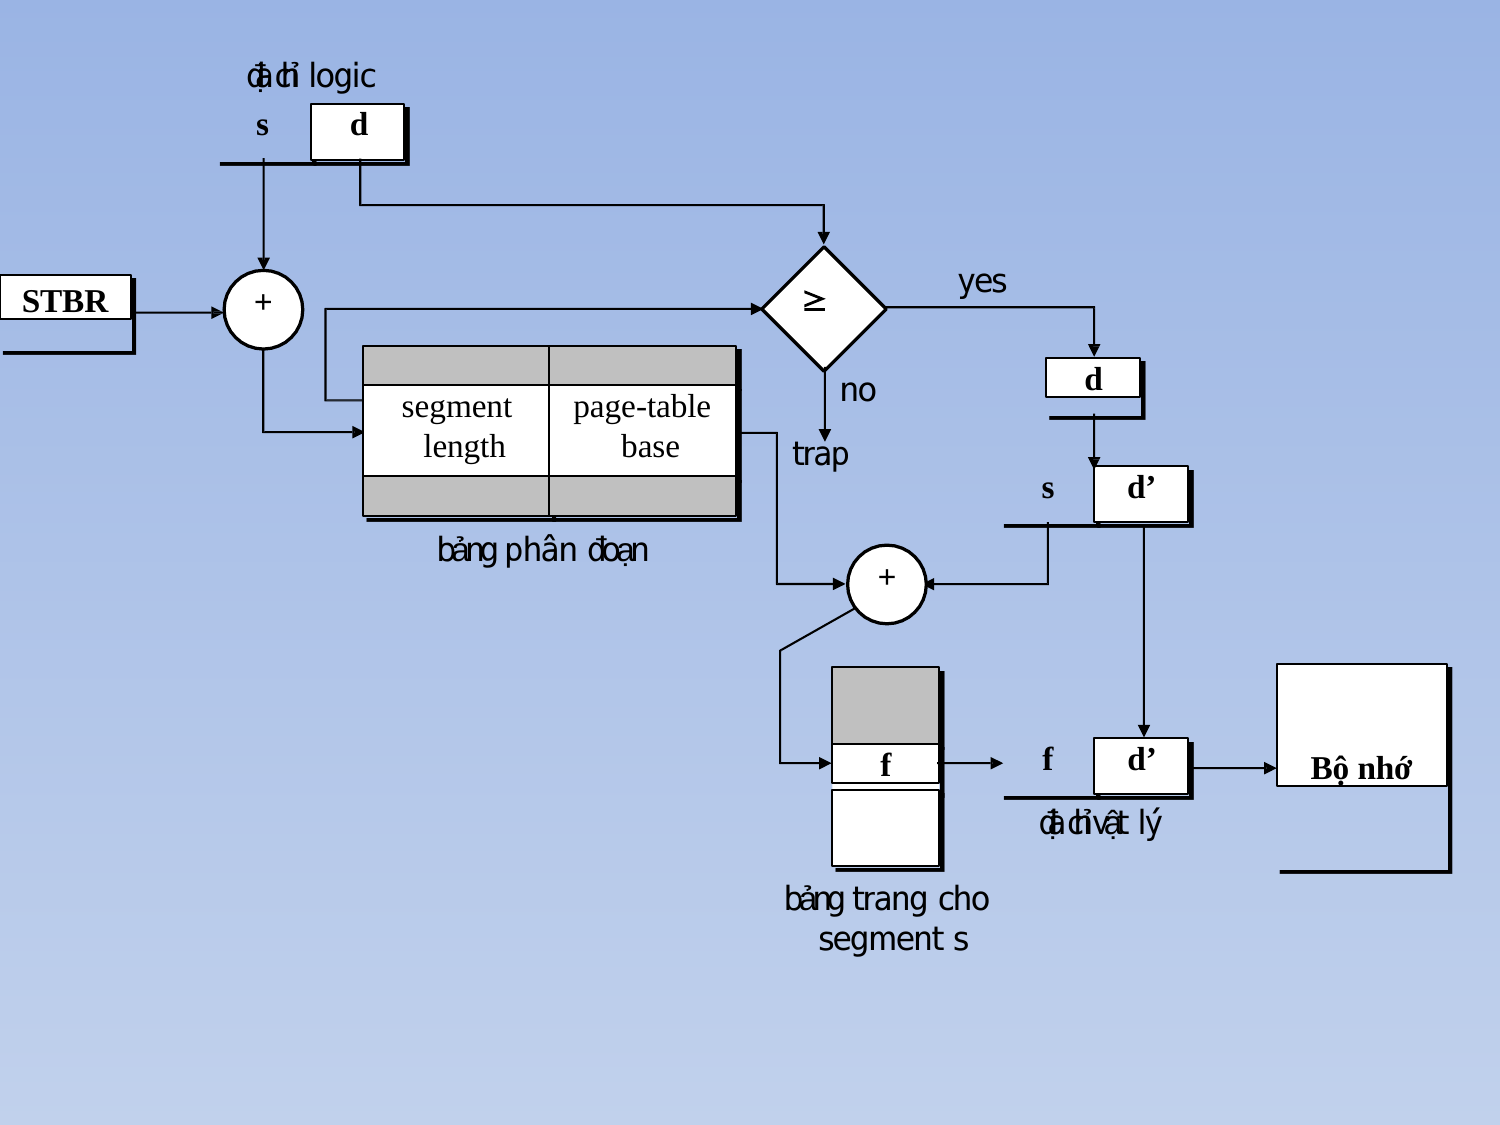

địa chỉ logic
s	d

yes

STBR
≥

+

d

no
trap

segment  length
page-table  base

s
d’

bảng phân đoạn

+

Bộ nhớ

f	d’
địa chỉ vật lý

f

bảng trang cho  segment s